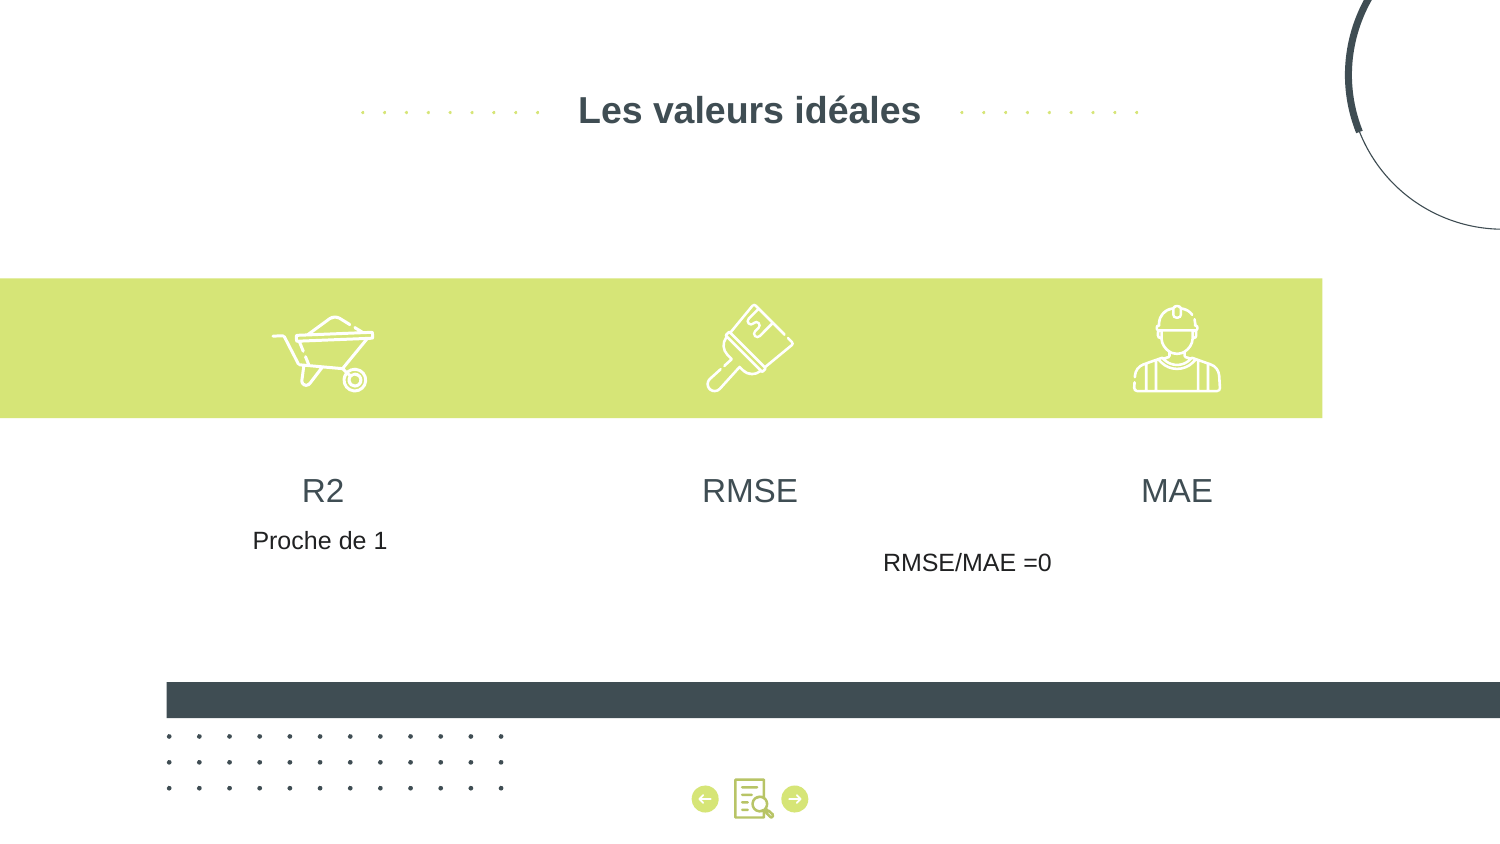

# Les valeurs idéales

R2
RMSE
MAE
Proche de 1
 RMSE/MAE =0